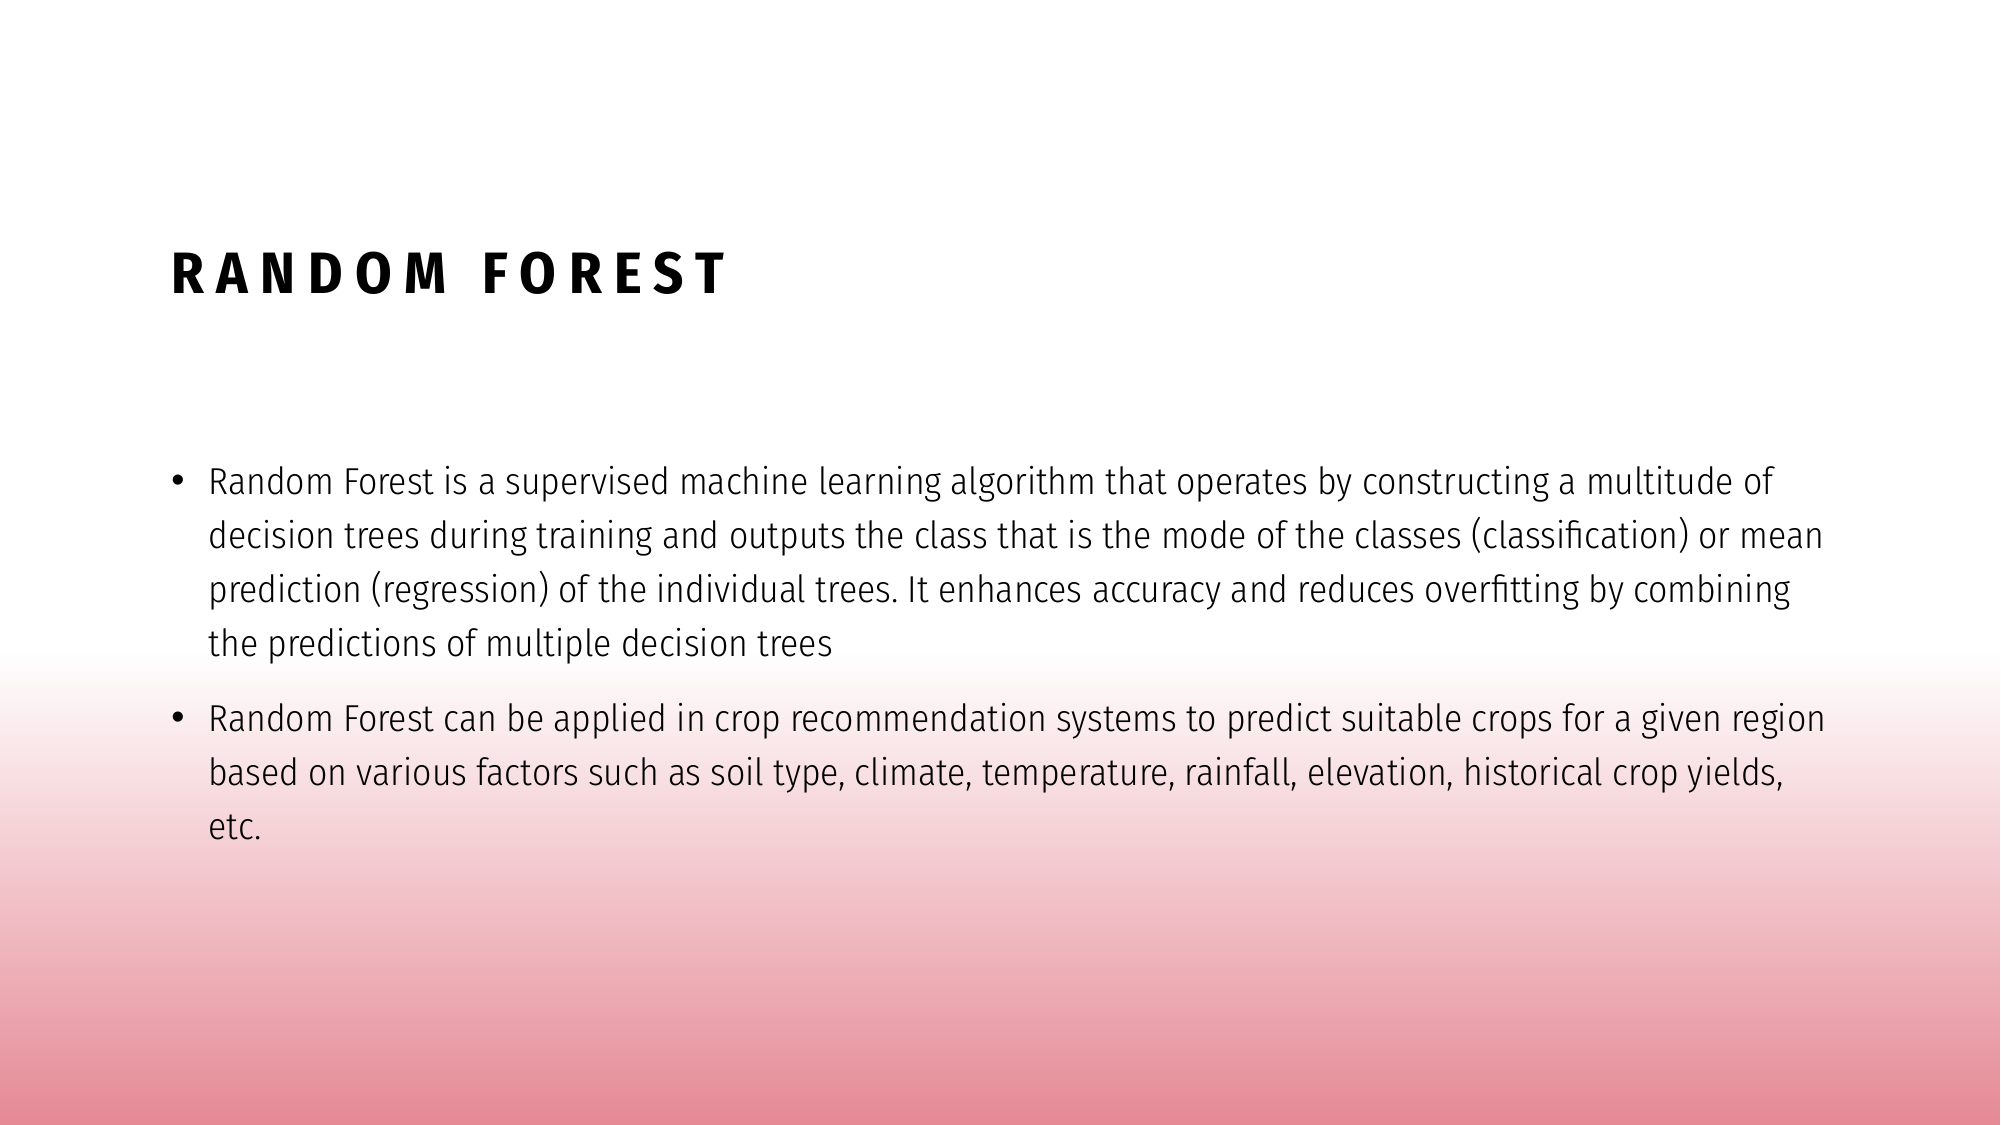

# Random Forest

Random Forest is a supervised machine learning algorithm that operates by constructing a multitude of decision trees during training and outputs the class that is the mode of the classes (classification) or mean prediction (regression) of the individual trees. It enhances accuracy and reduces overfitting by combining the predictions of multiple decision trees
Random Forest can be applied in crop recommendation systems to predict suitable crops for a given region based on various factors such as soil type, climate, temperature, rainfall, elevation, historical crop yields, etc.